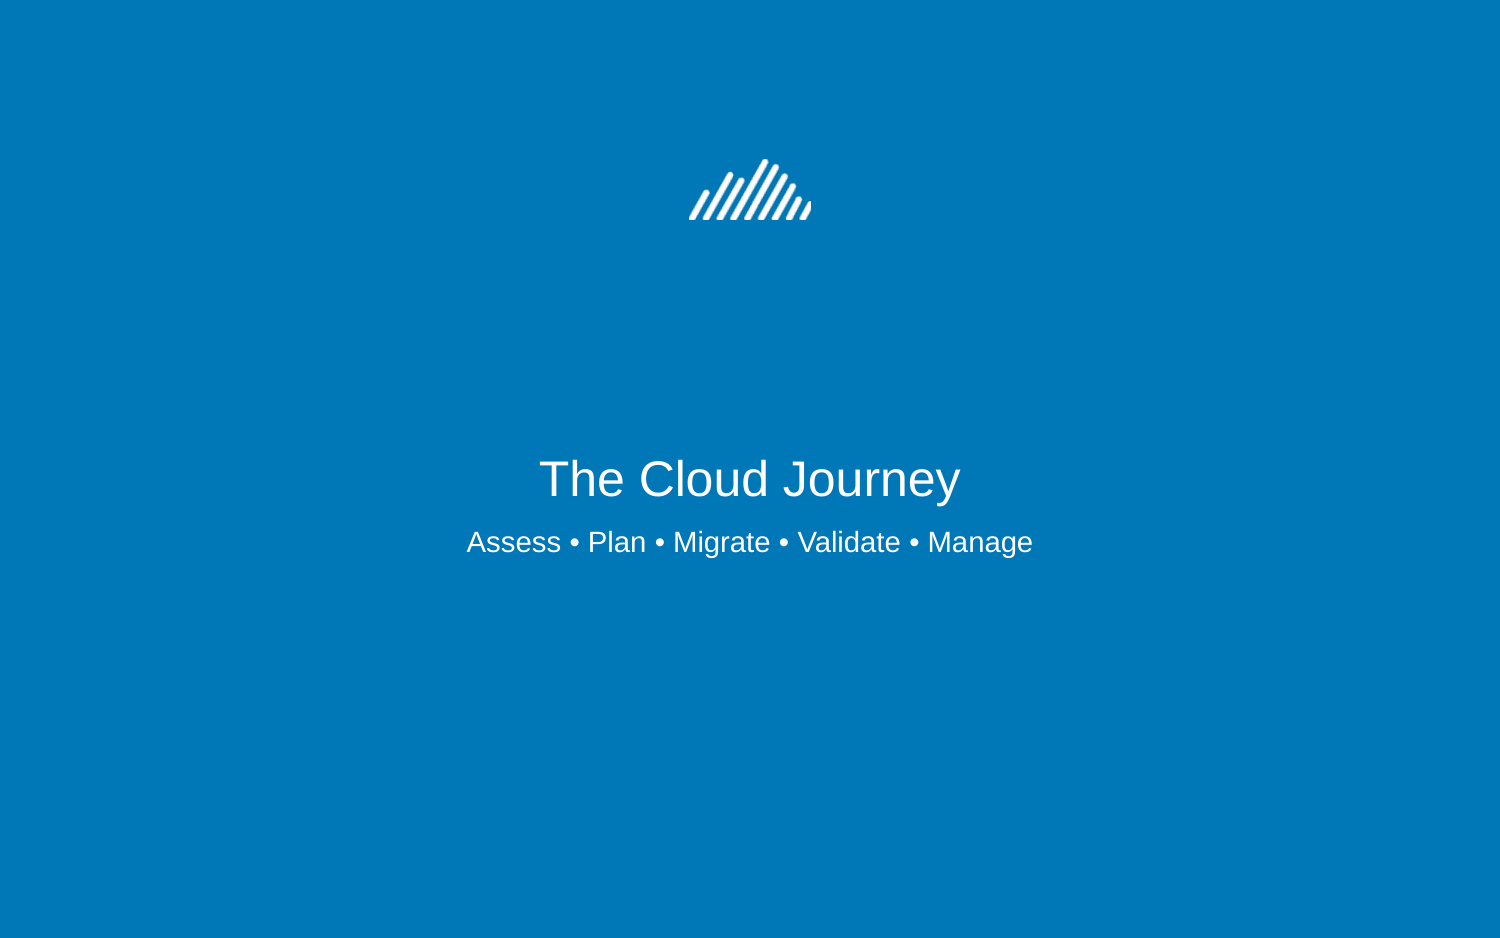

# The Cloud Journey
Assess • Plan • Migrate • Validate • Manage